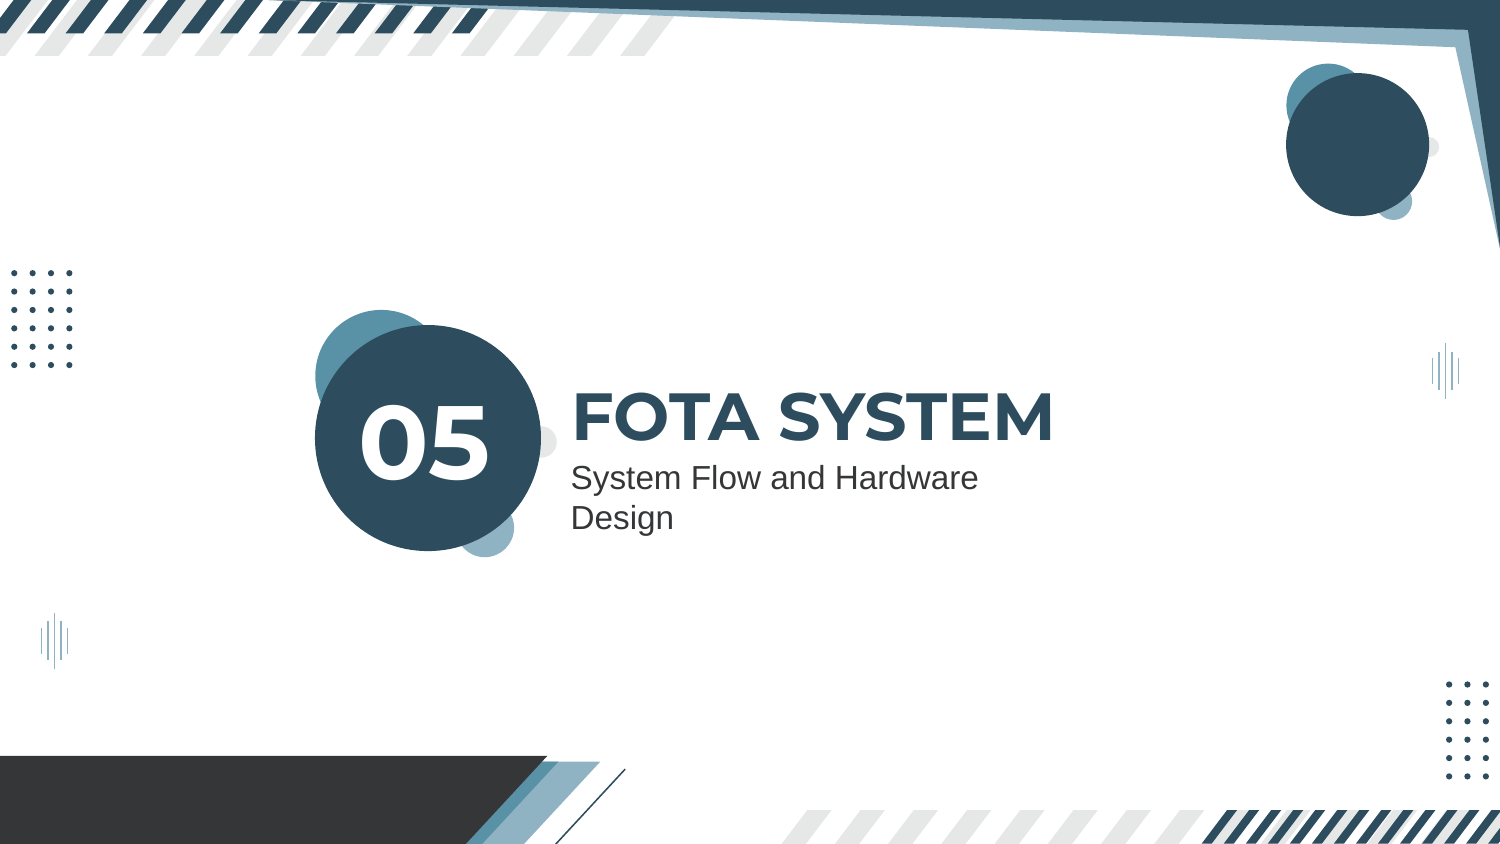

# FOTA SYSTEM

05
System Flow and Hardware Design